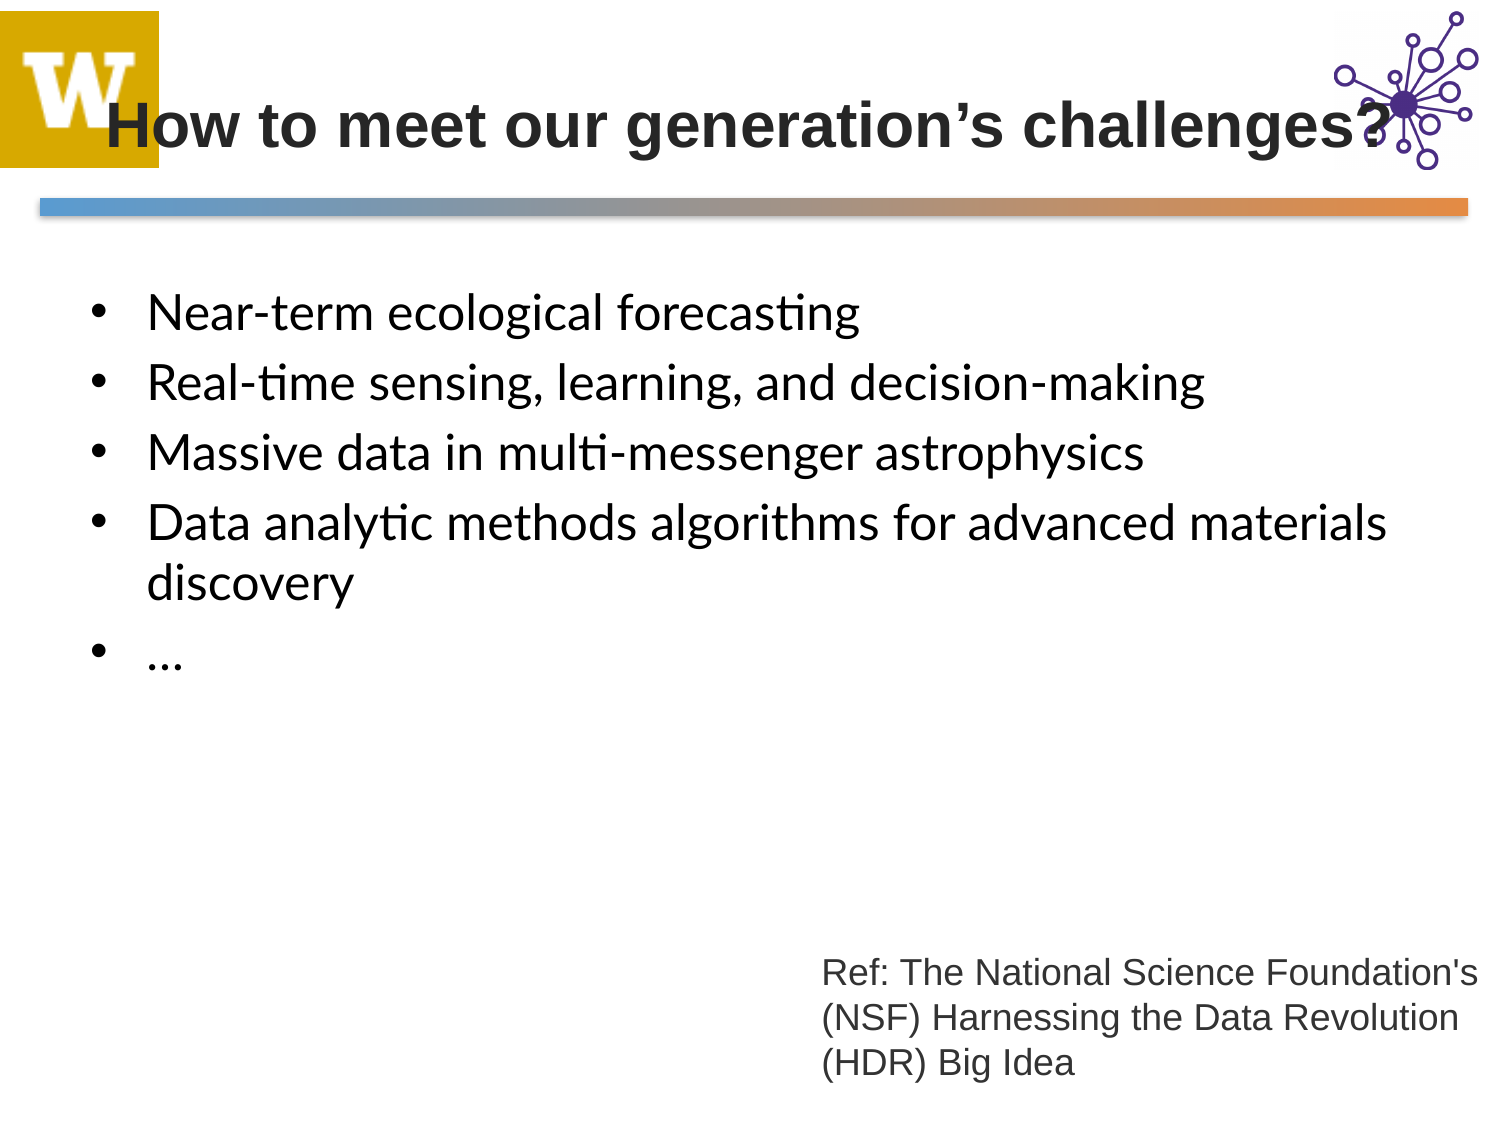

# How to meet our generation’s challenges?
Near-term ecological forecasting
Real-time sensing, learning, and decision-making
Massive data in multi-messenger astrophysics
Data analytic methods algorithms for advanced materials discovery
…
Ref: The National Science Foundation's (NSF) Harnessing the Data Revolution (HDR) Big Idea